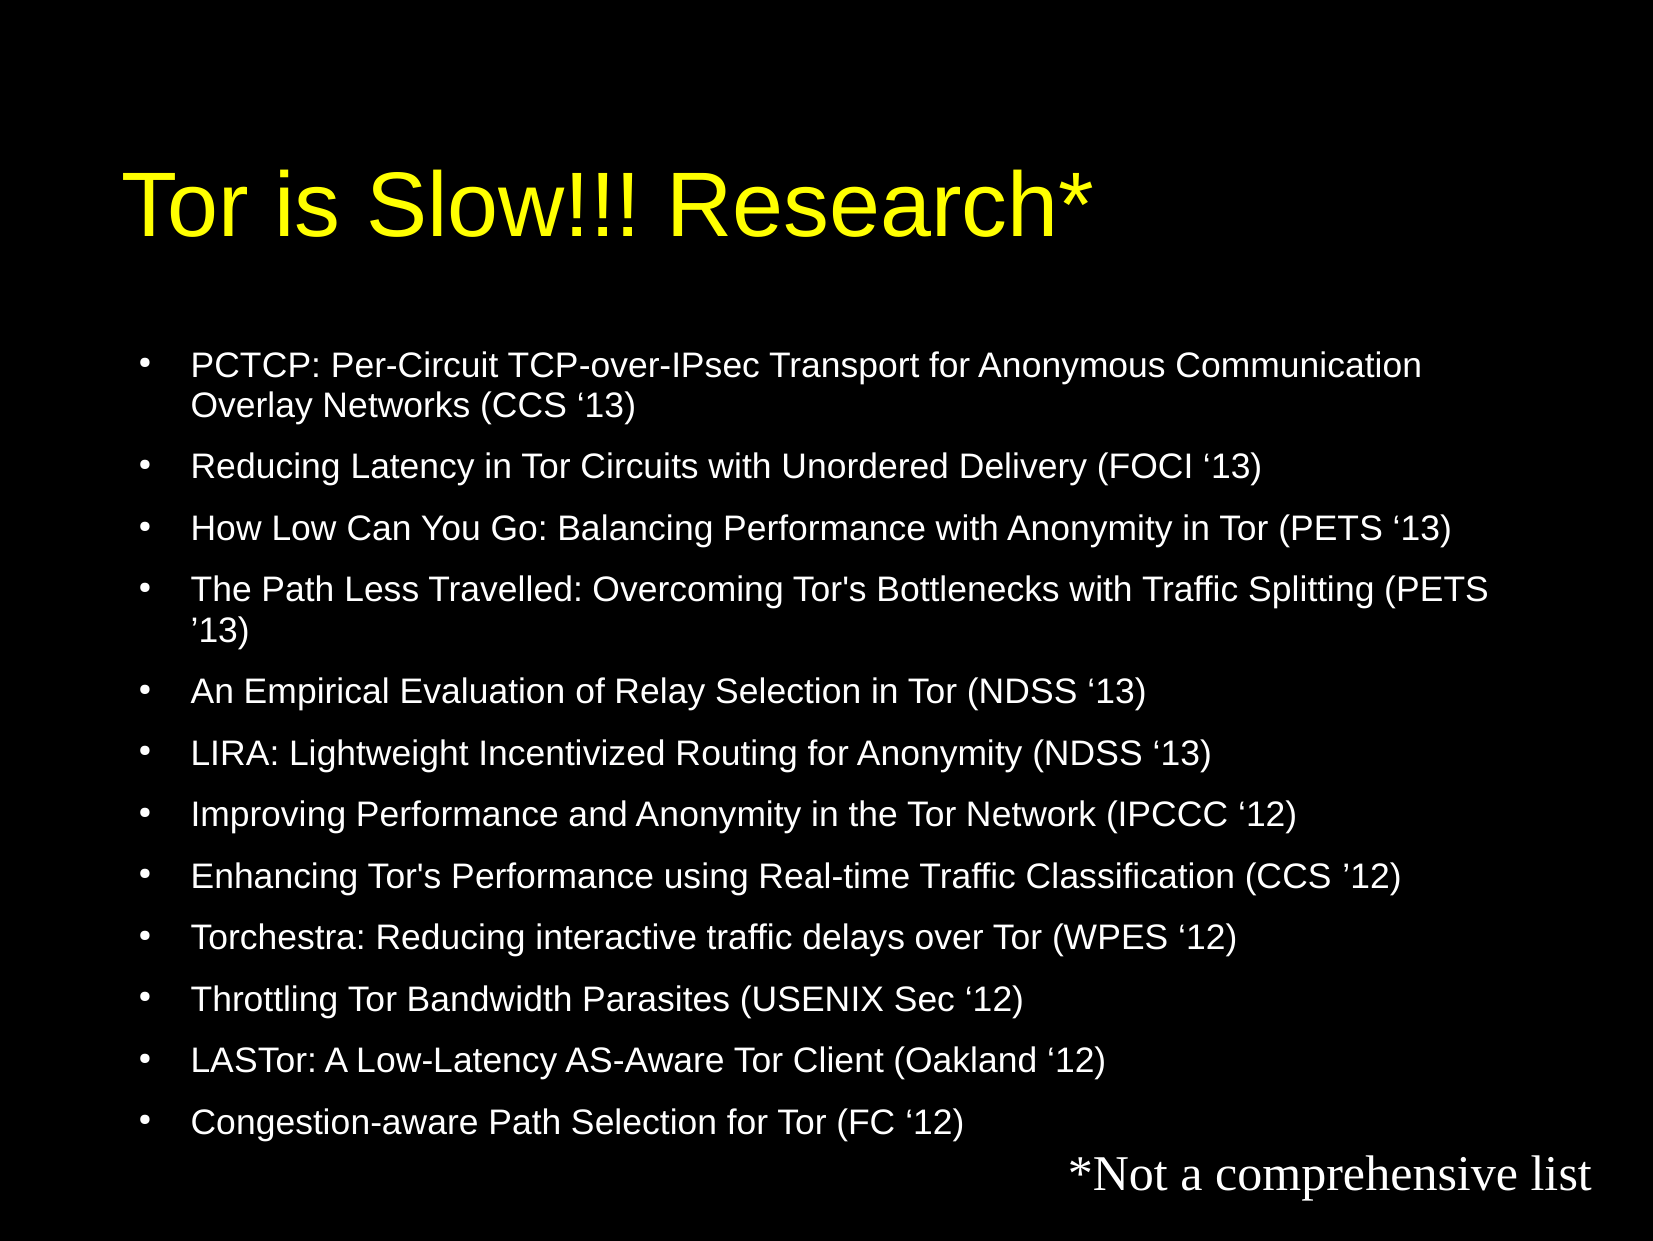

# Tor is Slow!!! Research*
PCTCP: Per-Circuit TCP-over-IPsec Transport for Anonymous Communication Overlay Networks (CCS ‘13)
Reducing Latency in Tor Circuits with Unordered Delivery (FOCI ‘13)
How Low Can You Go: Balancing Performance with Anonymity in Tor (PETS ‘13)
The Path Less Travelled: Overcoming Tor's Bottlenecks with Traffic Splitting (PETS ’13)
An Empirical Evaluation of Relay Selection in Tor (NDSS ‘13)
LIRA: Lightweight Incentivized Routing for Anonymity (NDSS ‘13)
Improving Performance and Anonymity in the Tor Network (IPCCC ‘12)
Enhancing Tor's Performance using Real-time Traffic Classification (CCS ’12)
Torchestra: Reducing interactive traffic delays over Tor (WPES ‘12)
Throttling Tor Bandwidth Parasites (USENIX Sec ‘12)
LASTor: A Low-Latency AS-Aware Tor Client (Oakland ‘12)
Congestion-aware Path Selection for Tor (FC ‘12)

*Not a comprehensive list